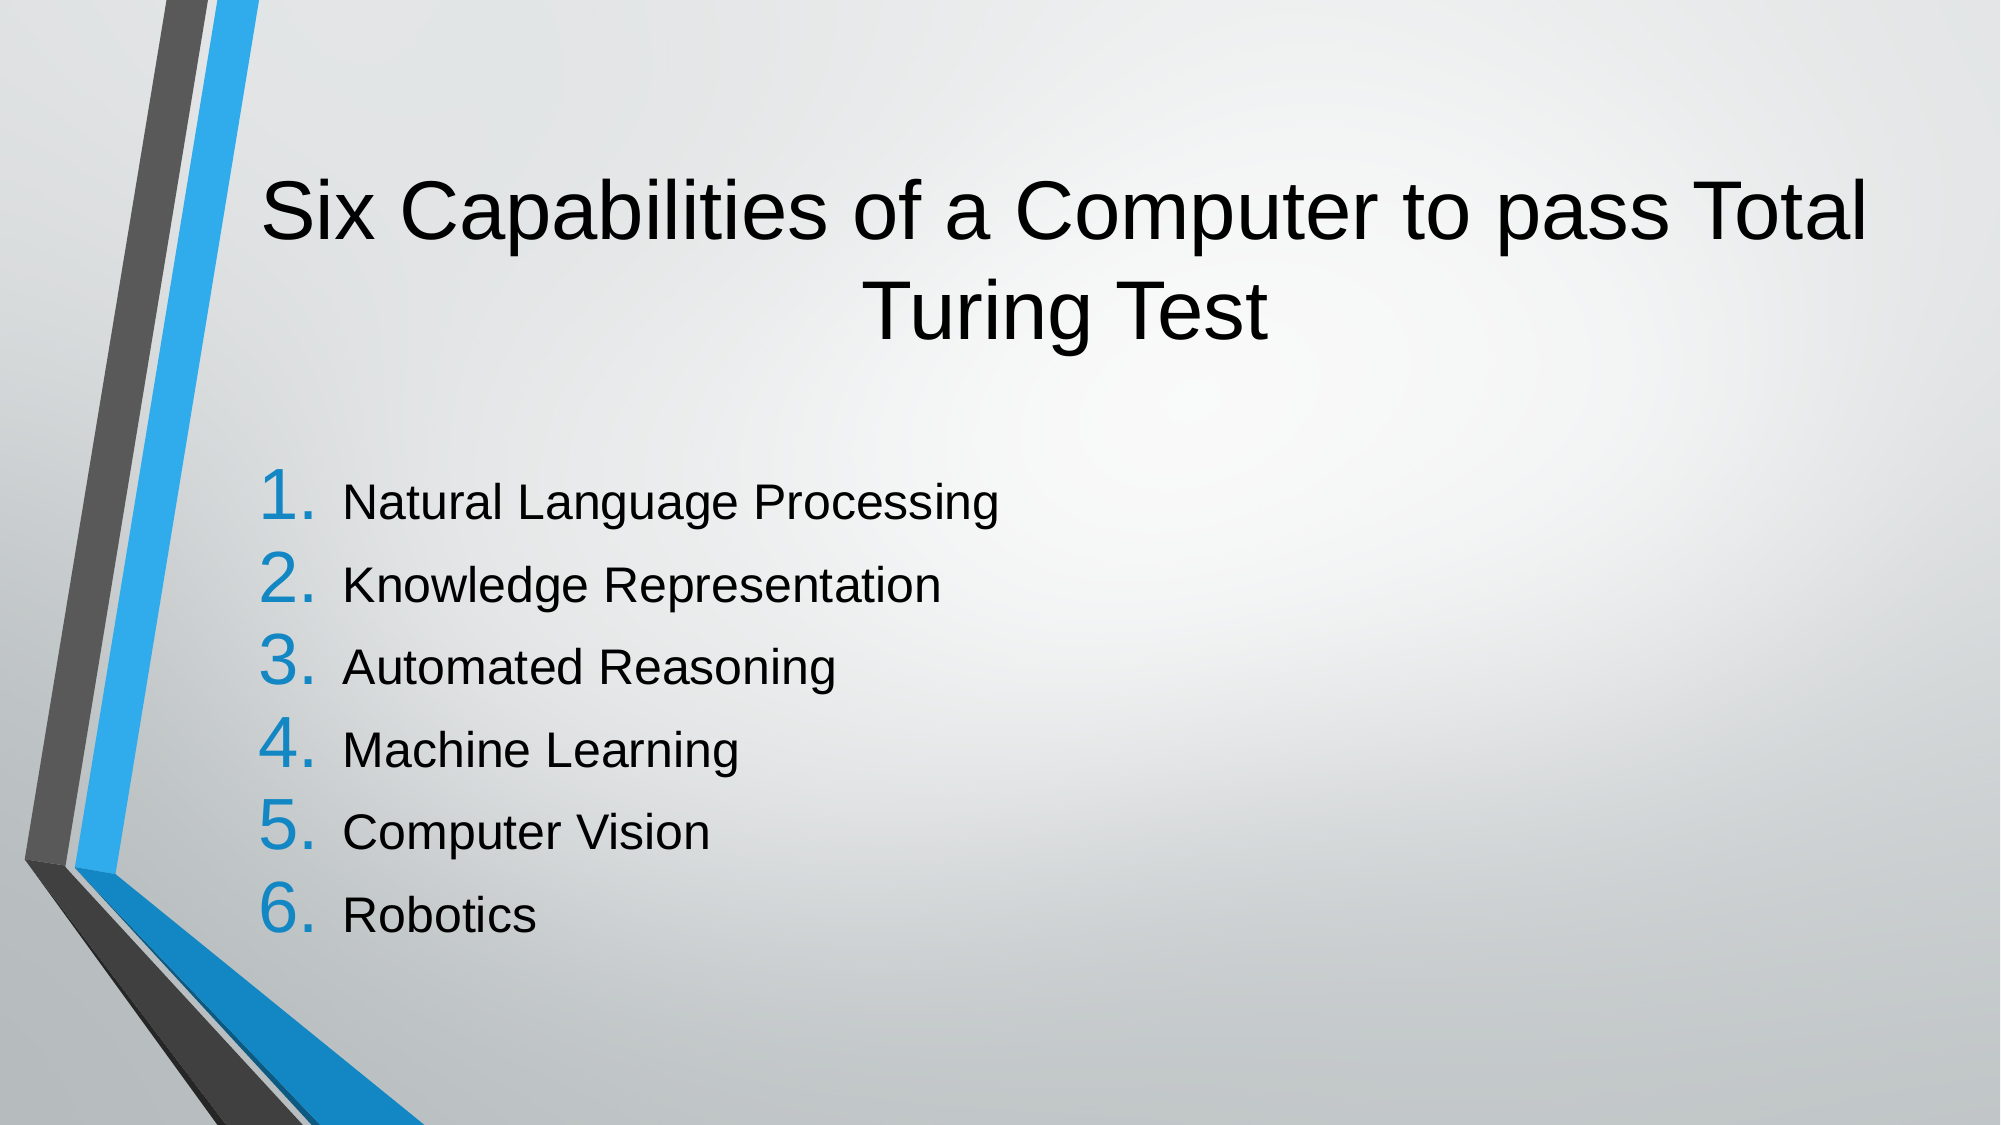

# Six Capabilities of a Computer to pass Total Turing Test
Natural Language Processing
Knowledge Representation
Automated Reasoning
Machine Learning
Computer Vision
Robotics